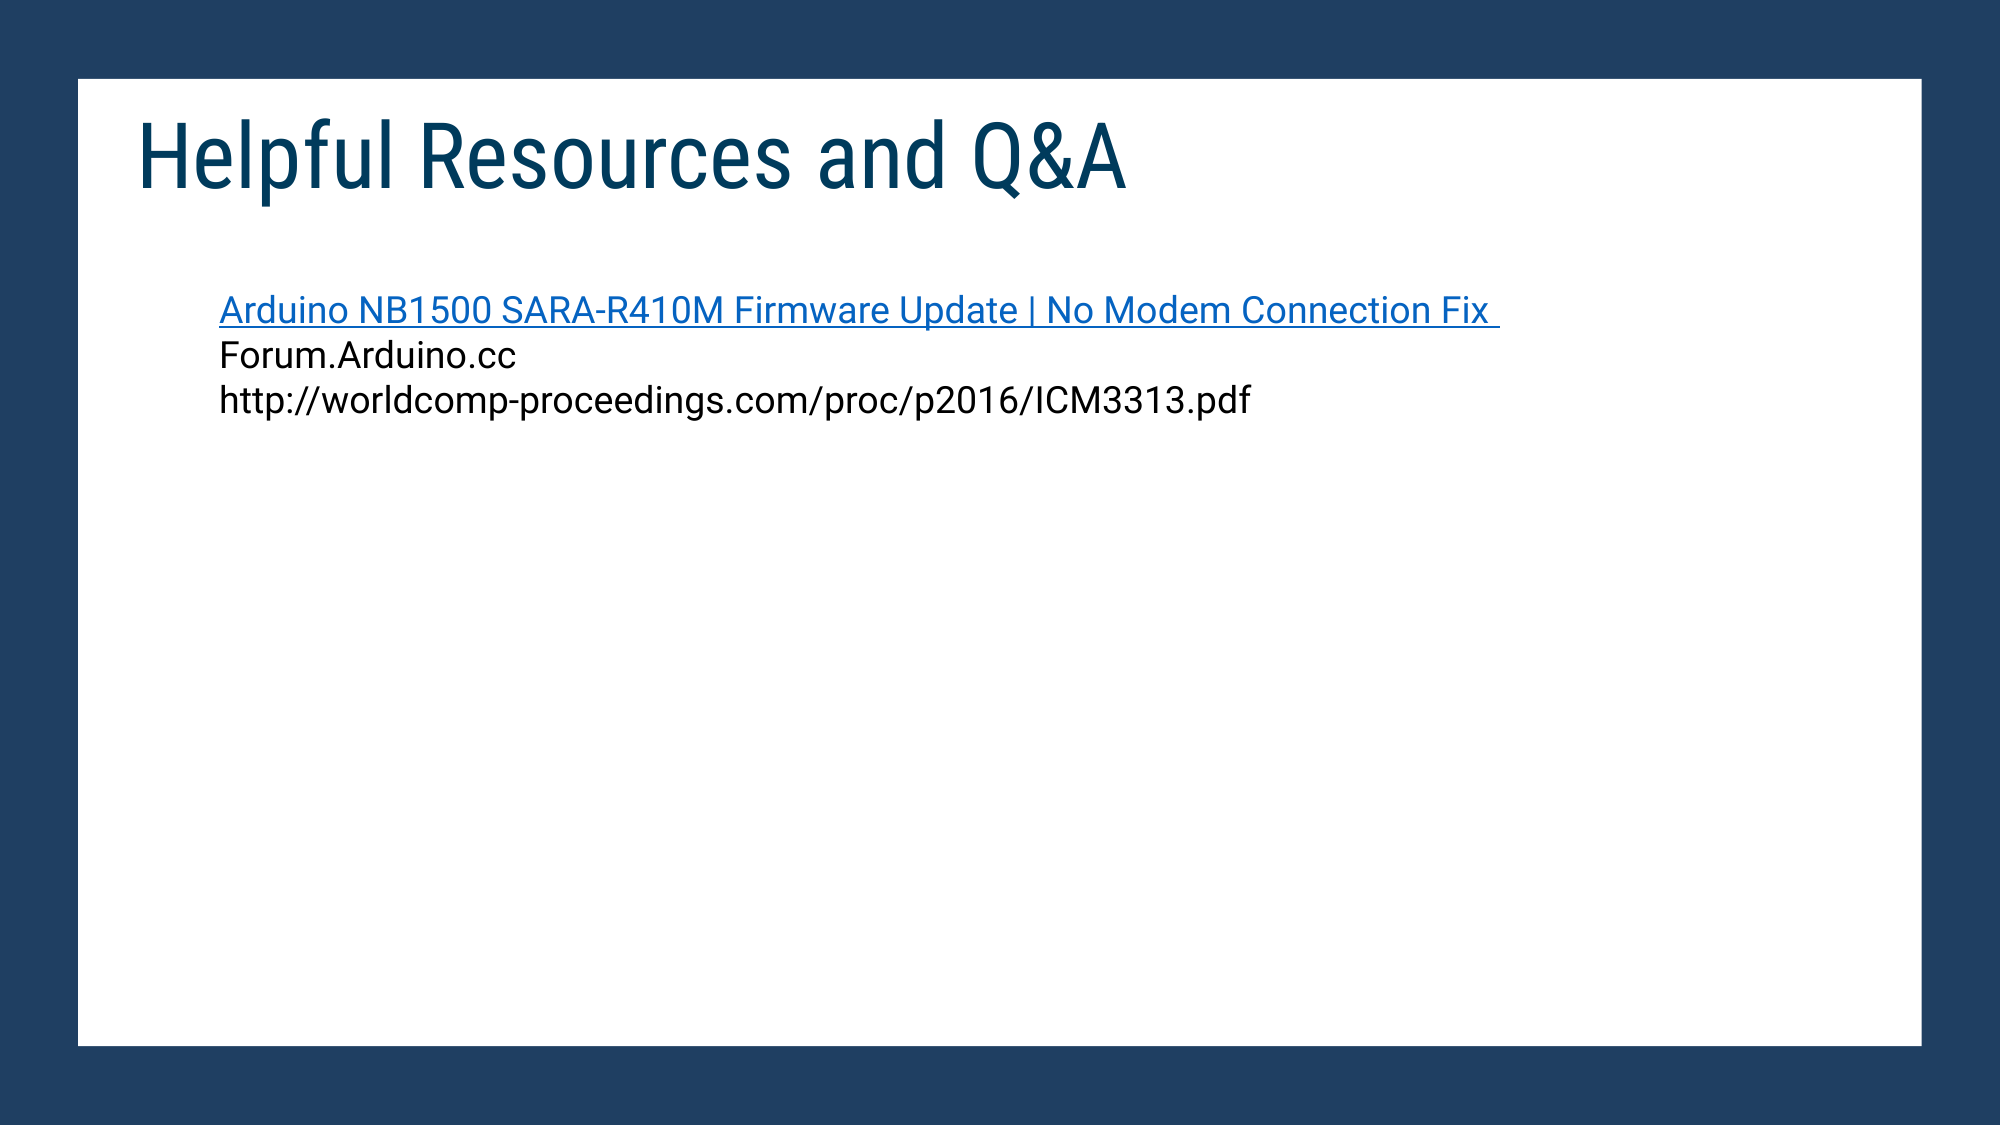

Helpful Resources and Q&A
Arduino NB1500 SARA-R410M Firmware Update | No Modem Connection Fix
Forum.Arduino.cc
http://worldcomp-proceedings.com/proc/p2016/ICM3313.pdf